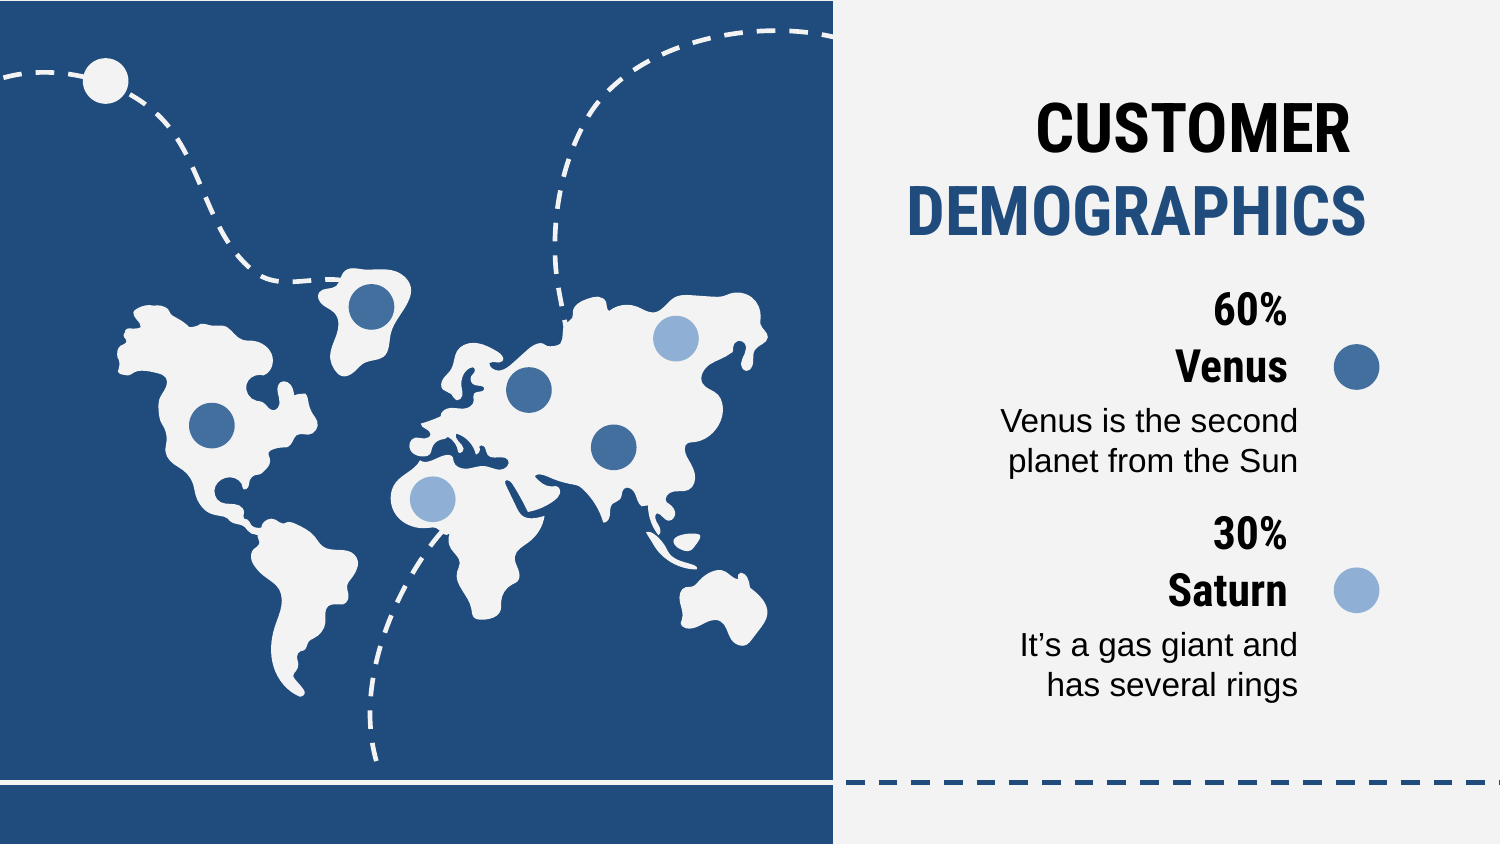

# CUSTOMER
DEMOGRAPHICS

60%

Venus

Venus is the second planet from the Sun

30%
Saturn

It’s a gas giant and has several rings